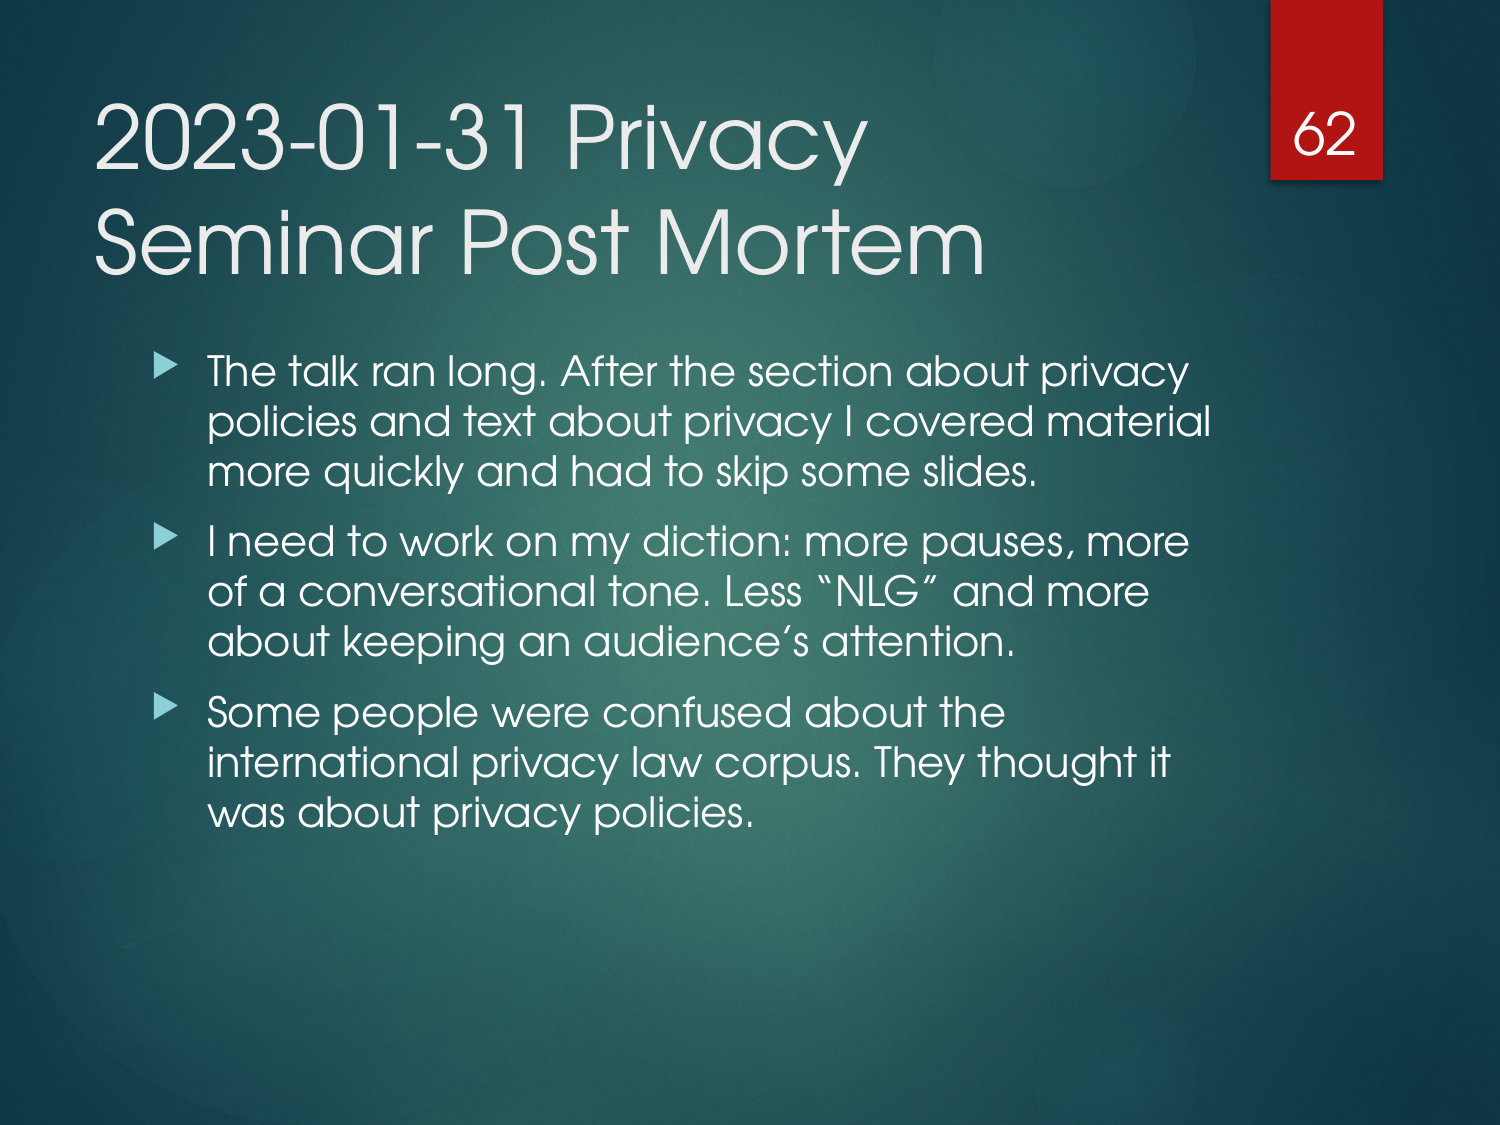

62
# 2023-01-31 Privacy Seminar Post Mortem
The talk ran long. After the section about privacy policies and text about privacy I covered material more quickly and had to skip some slides.
I need to work on my diction: more pauses, more of a conversational tone. Less “NLG” and more about keeping an audience’s attention.
Some people were confused about the international privacy law corpus. They thought it was about privacy policies.